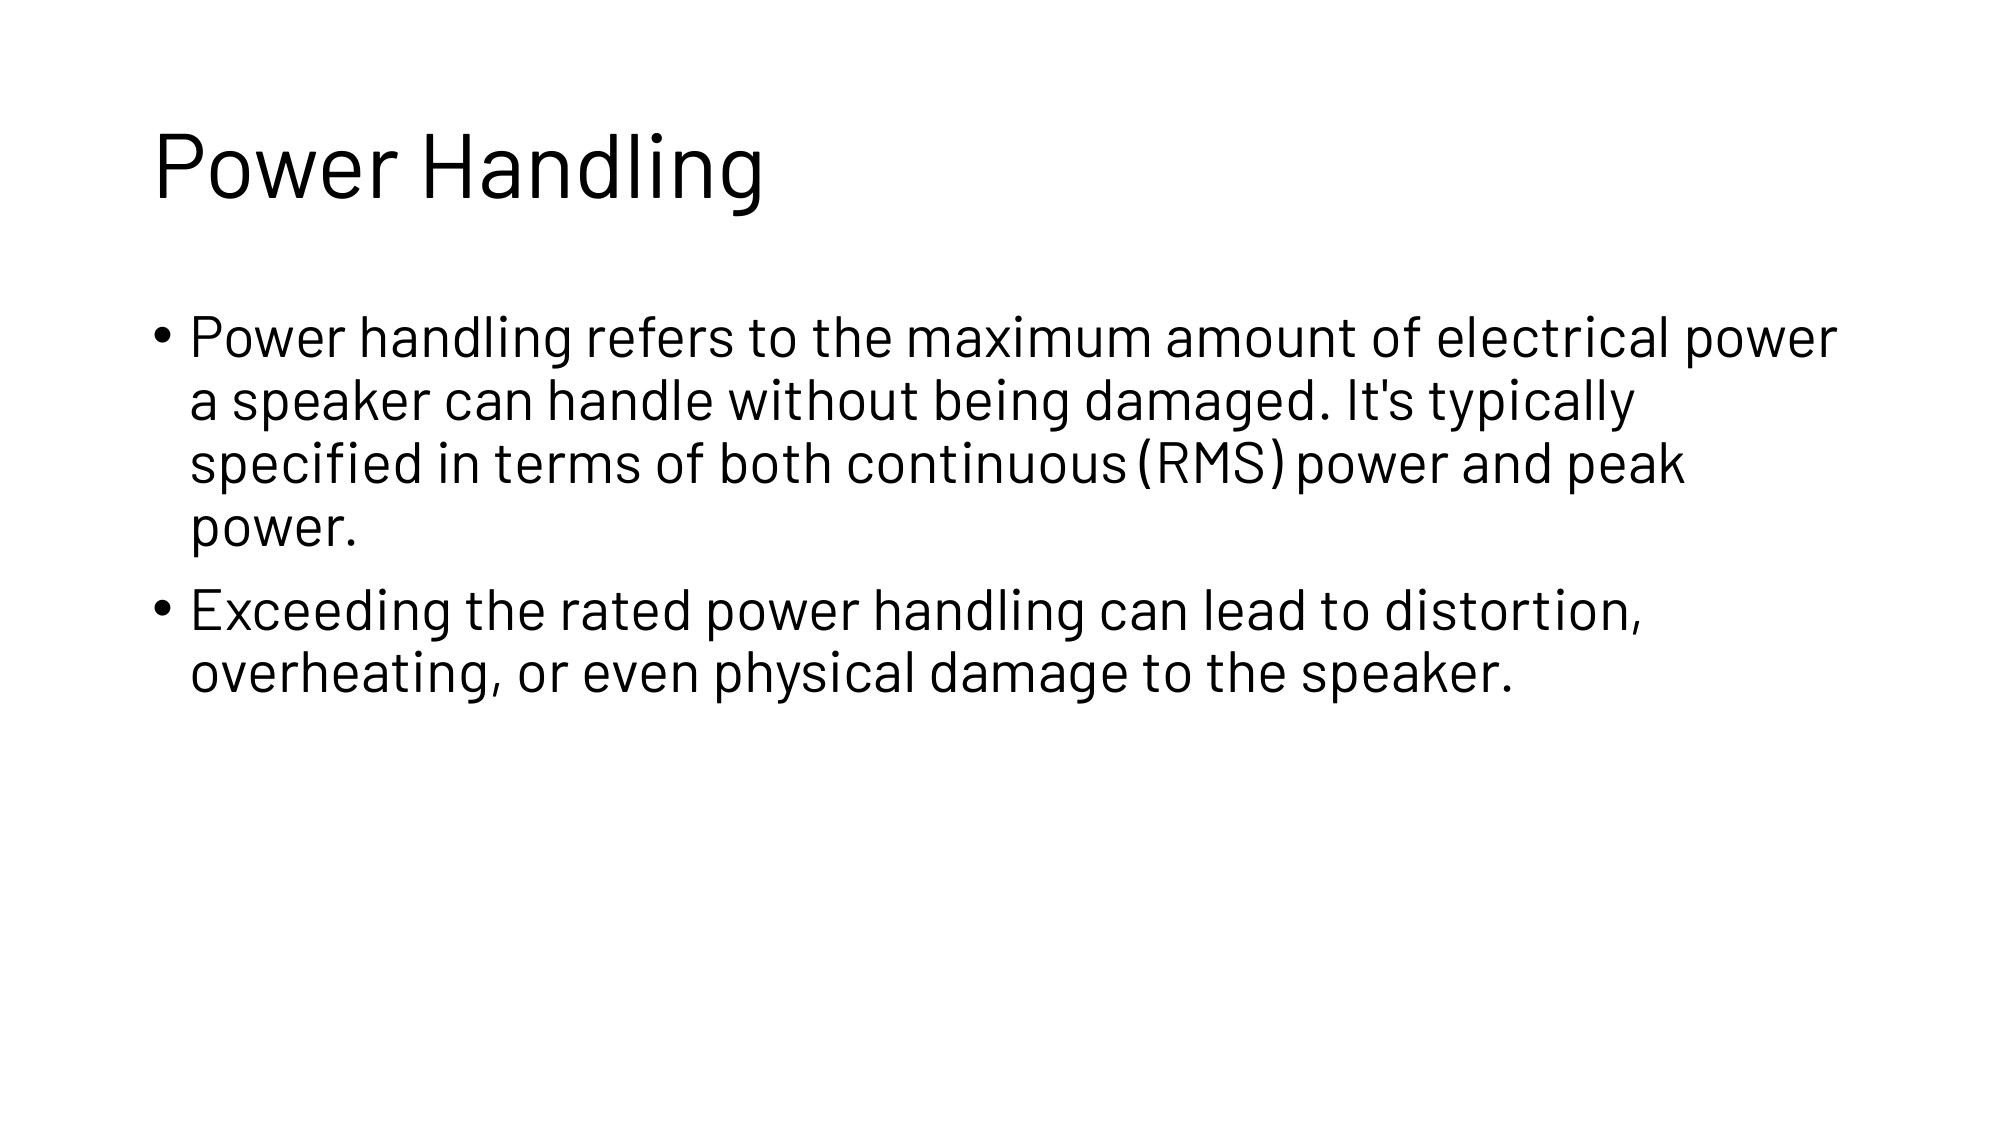

# Power Handling
Power handling refers to the maximum amount of electrical power a speaker can handle without being damaged. It's typically specified in terms of both continuous (RMS) power and peak power.
Exceeding the rated power handling can lead to distortion, overheating, or even physical damage to the speaker.